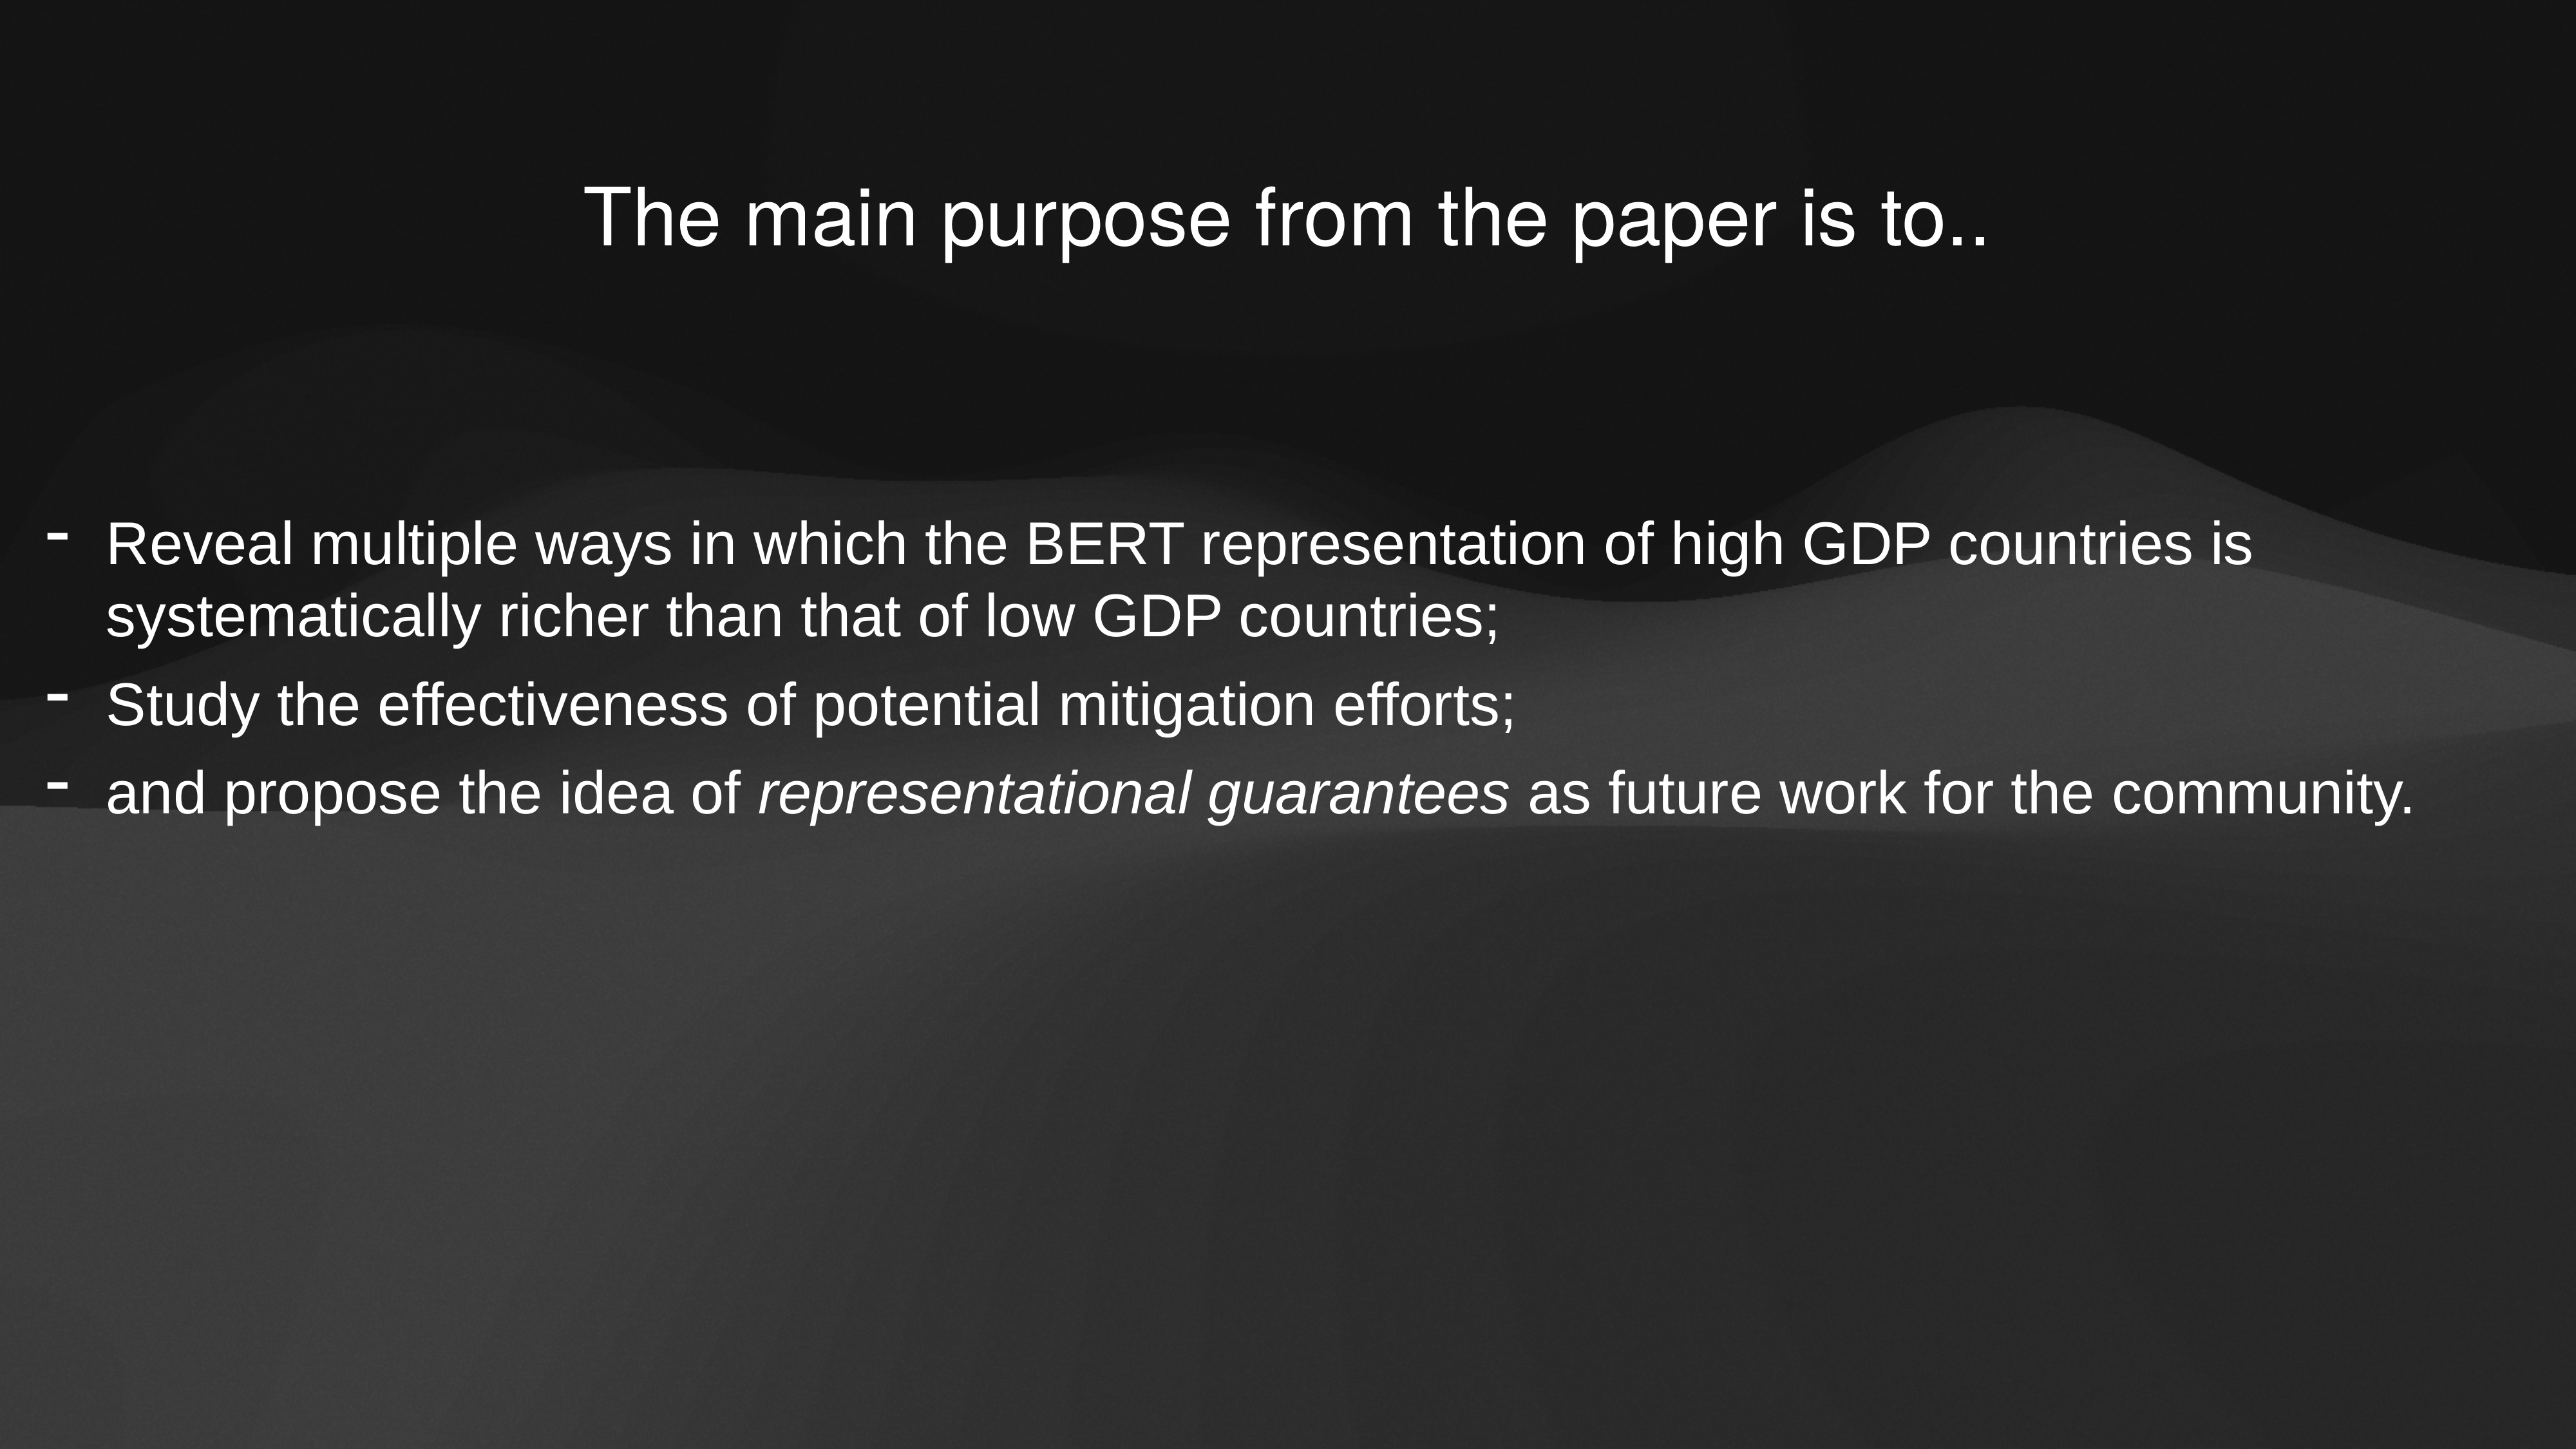

The main purpose from the paper is to..
Reveal multiple ways in which the BERT representation of high GDP countries is systematically richer than that of low GDP countries;
Study the effectiveness of potential mitigation efforts;
and propose the idea of representational guarantees as future work for the community.